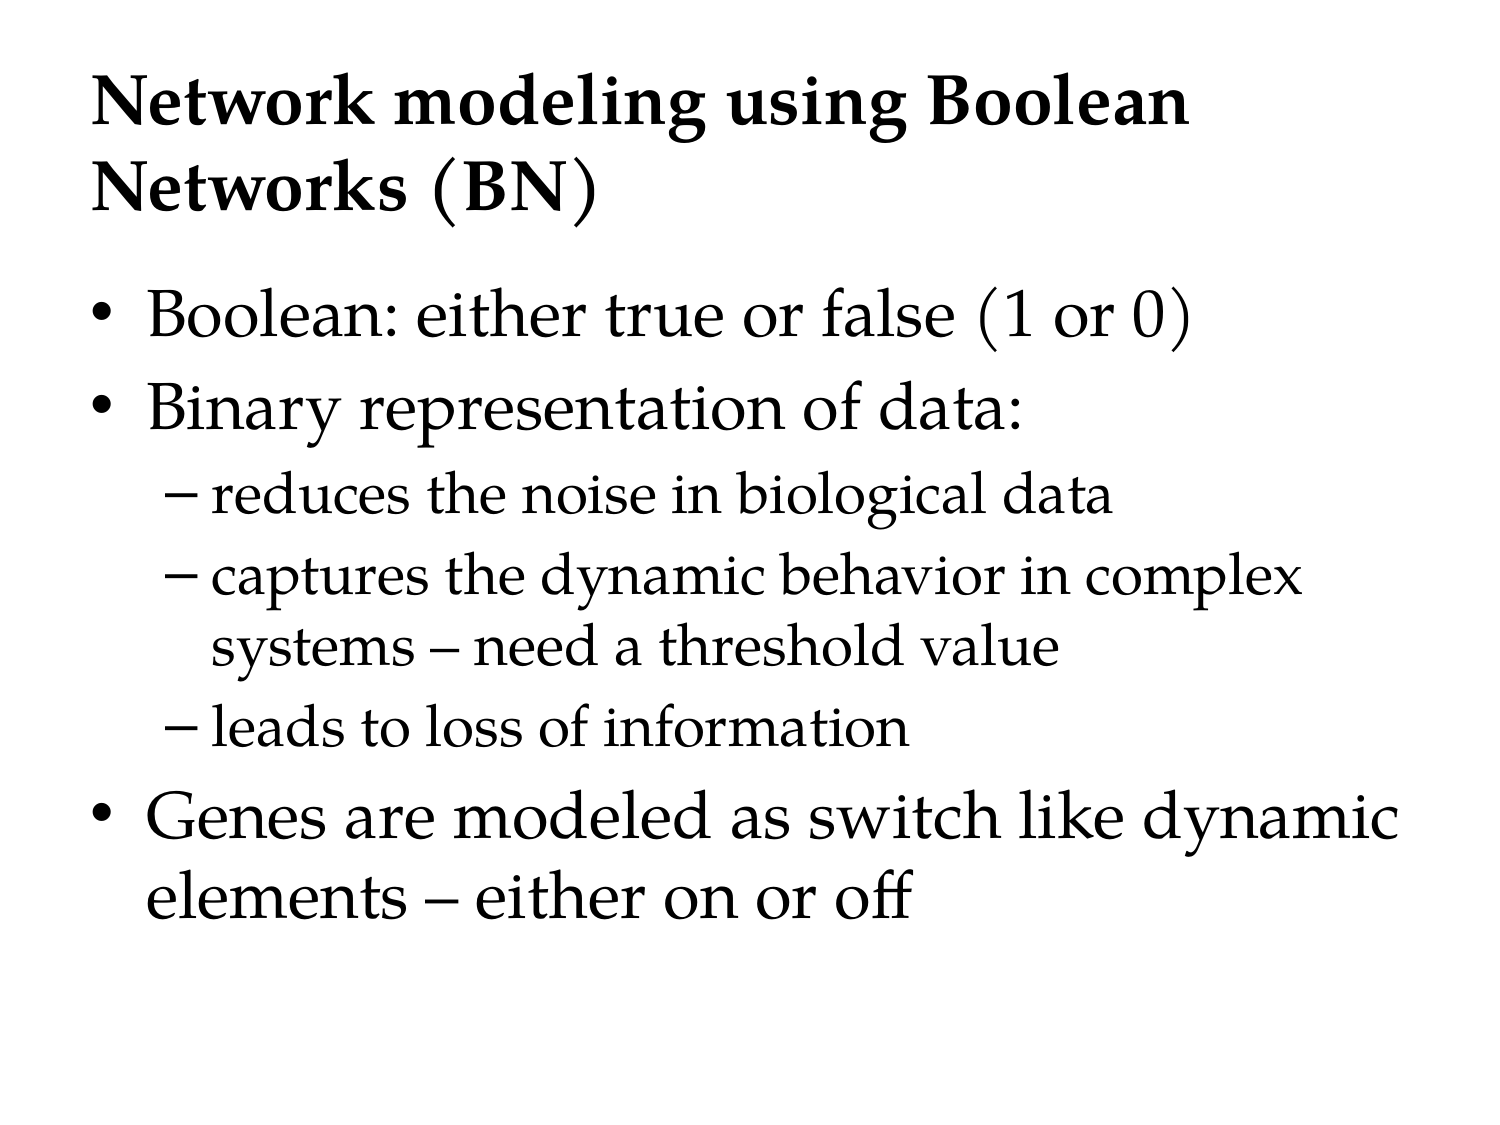

# Network modeling using Boolean Networks (BN)
Boolean: either true or false (1 or 0)
Binary representation of data:
reduces the noise in biological data
captures the dynamic behavior in complex systems – need a threshold value
leads to loss of information
Genes are modeled as switch like dynamic elements – either on or off